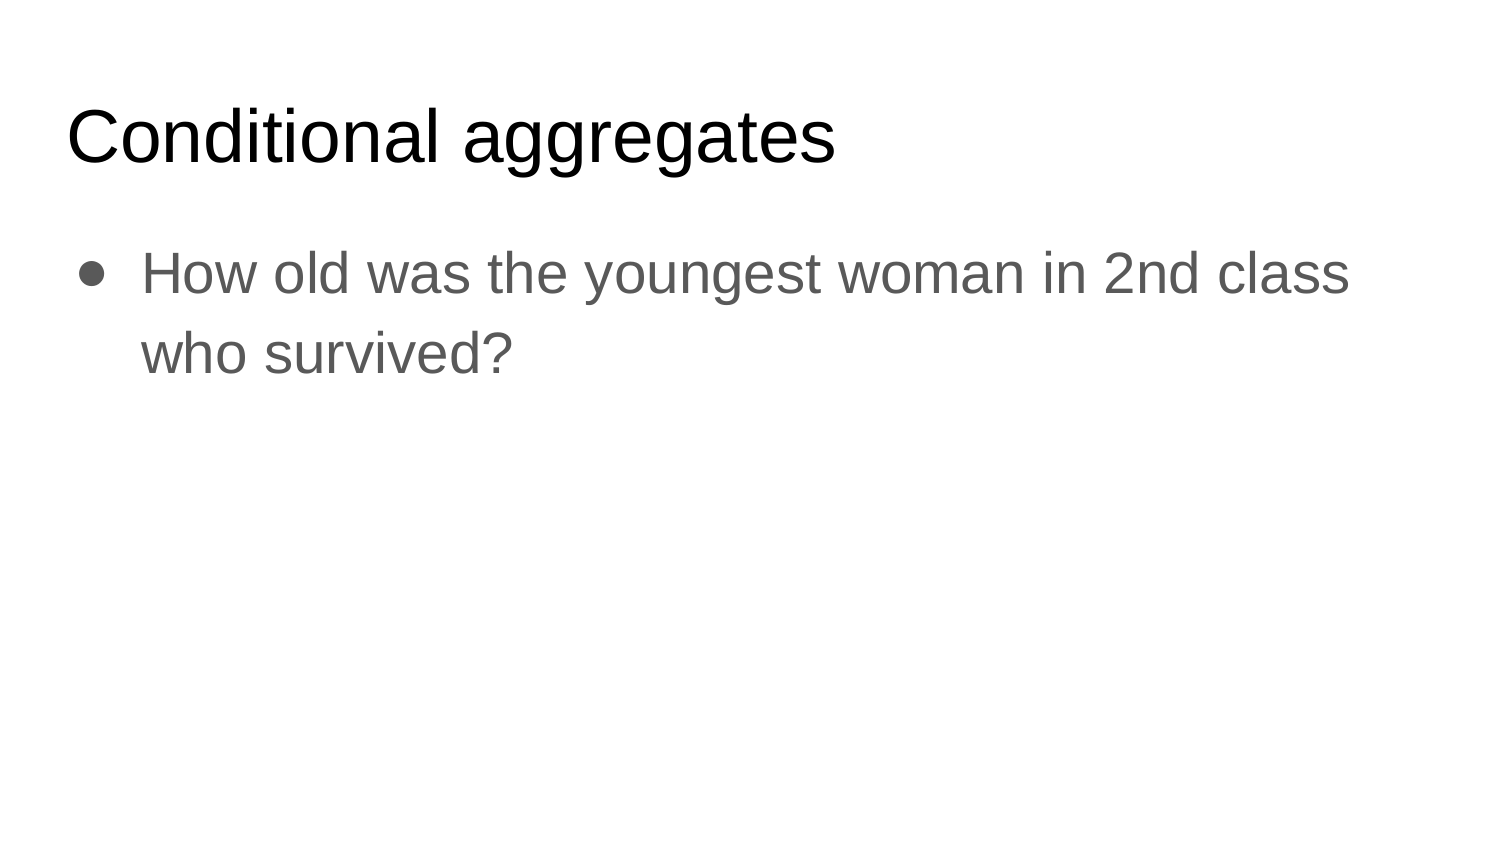

# Conditional aggregates

How old was the youngest woman in 2nd class who survived?